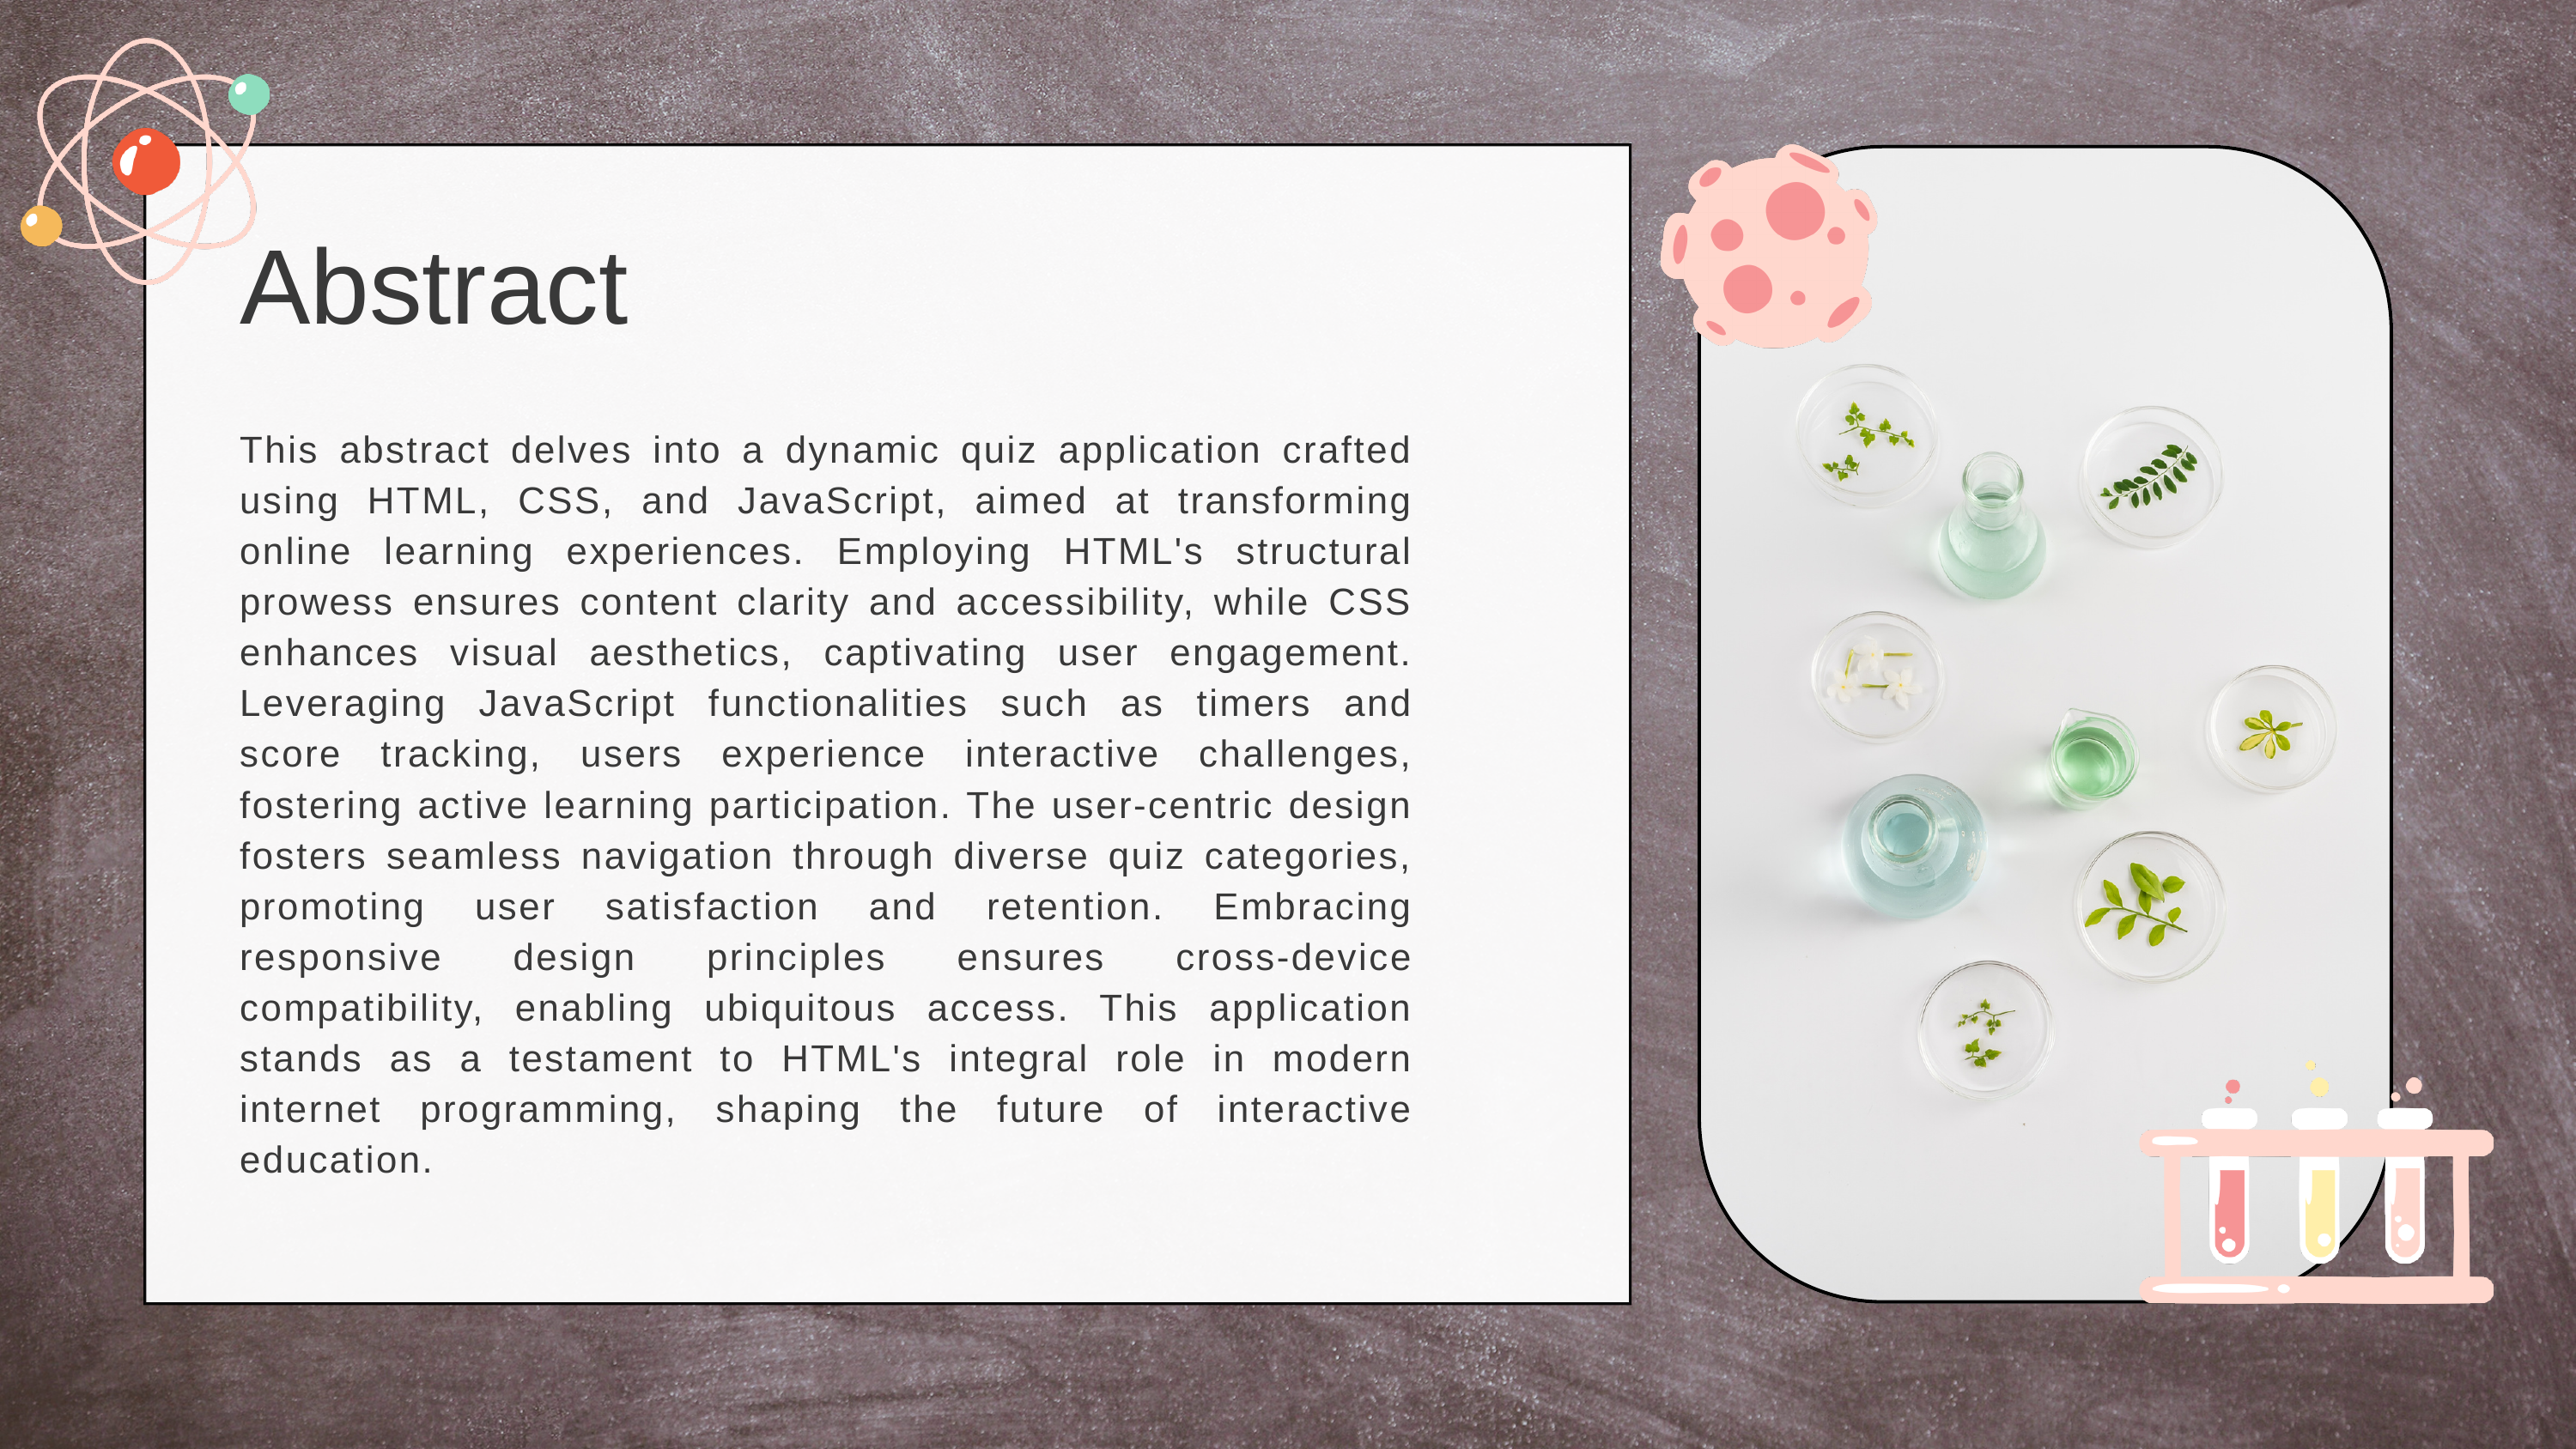

Abstract

This abstract delves into a dynamic quiz application crafted using HTML, CSS, and JavaScript, aimed at transforming online learning experiences. Employing HTML's structural prowess ensures content clarity and accessibility, while CSS enhances visual aesthetics, captivating user engagement. Leveraging JavaScript functionalities such as timers and score tracking, users experience interactive challenges, fostering active learning participation. The user-centric design fosters seamless navigation through diverse quiz categories, promoting user satisfaction and retention. Embracing responsive design principles ensures cross-device compatibility, enabling ubiquitous access. This application stands as a testament to HTML's integral role in modern internet programming, shaping the future of interactive education.